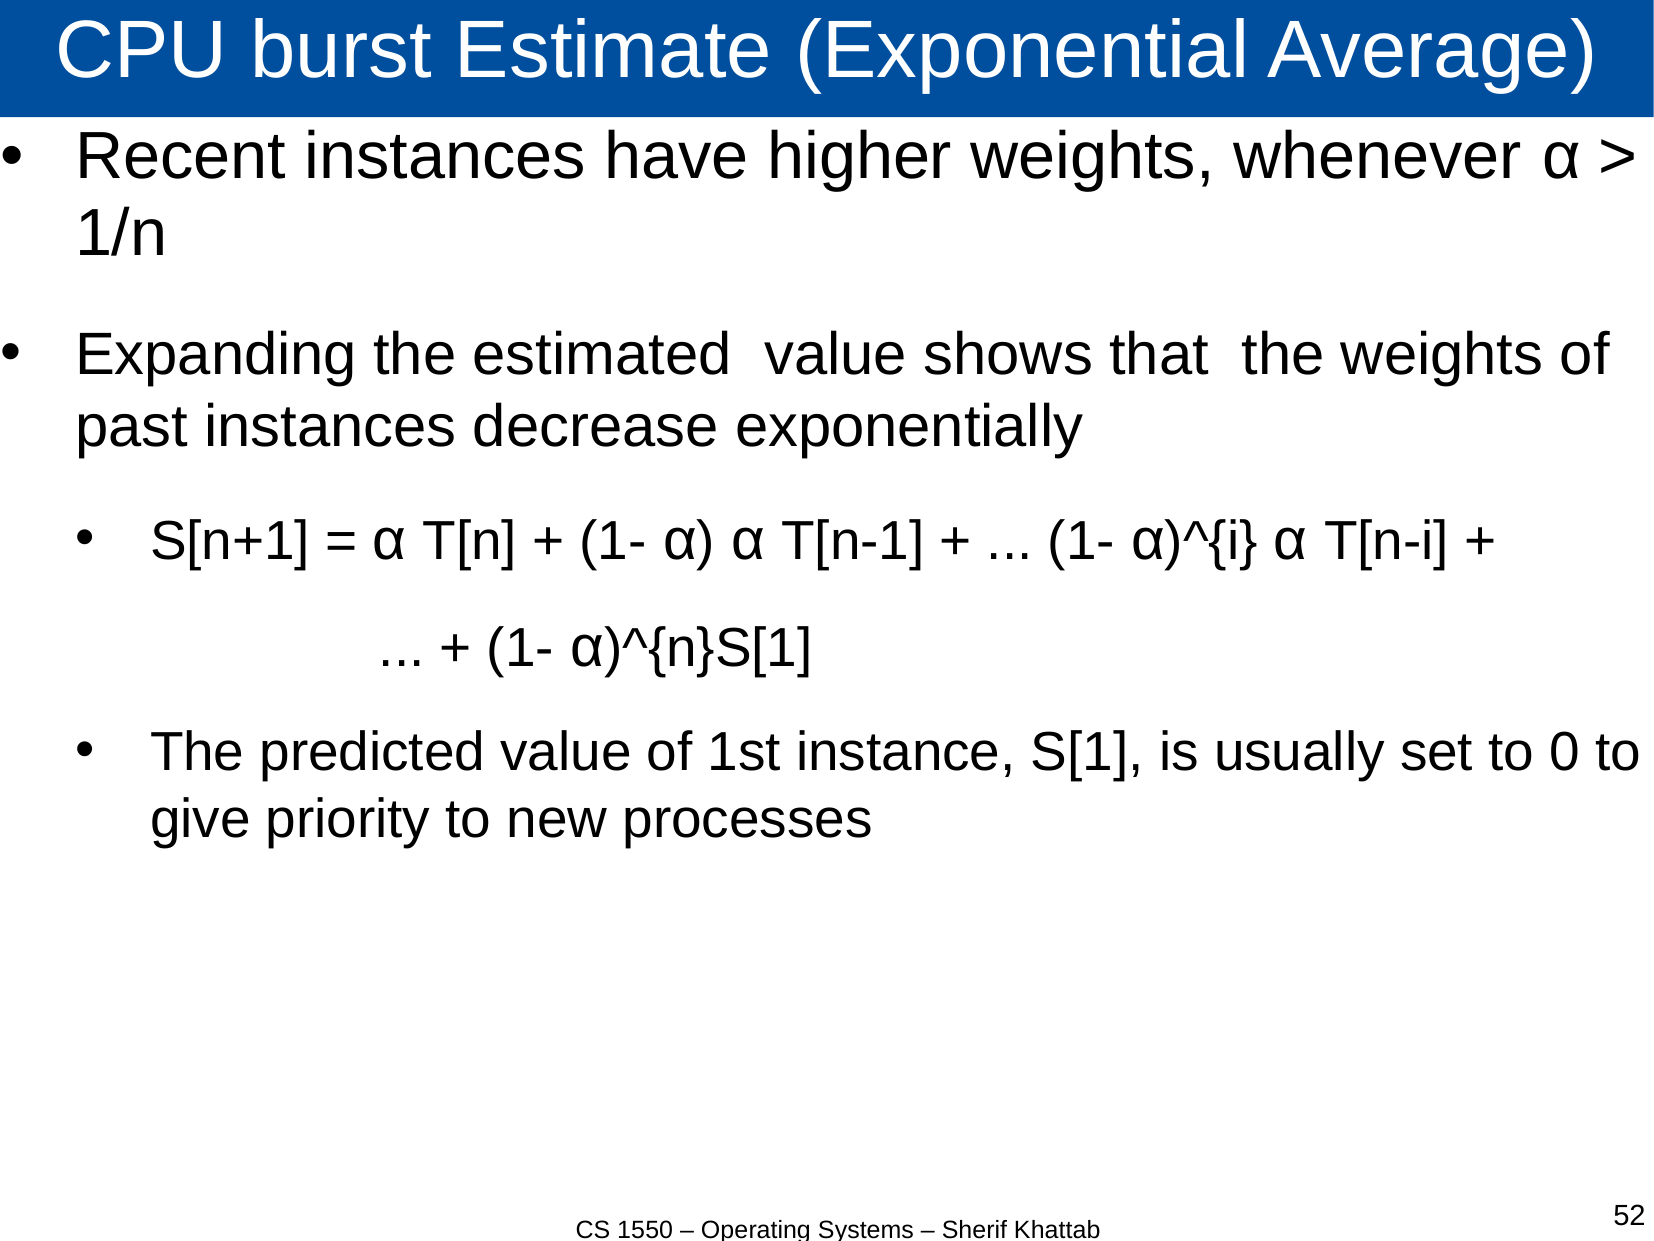

# CPU burst Estimate (Exponential Average)
Recent instances have higher weights, whenever α > 1/n
Expanding the estimated  value shows that  the weights of past instances decrease exponentially
S[n+1] = α T[n] + (1- α) α T[n-1] + ... (1- α)^{i} α T[n-i] +
               ... + (1- α)^{n}S[1]
The predicted value of 1st instance, S[1], is usually set to 0 to give priority to new processes

CS 1550 – Operating Systems – Sherif Khattab
52